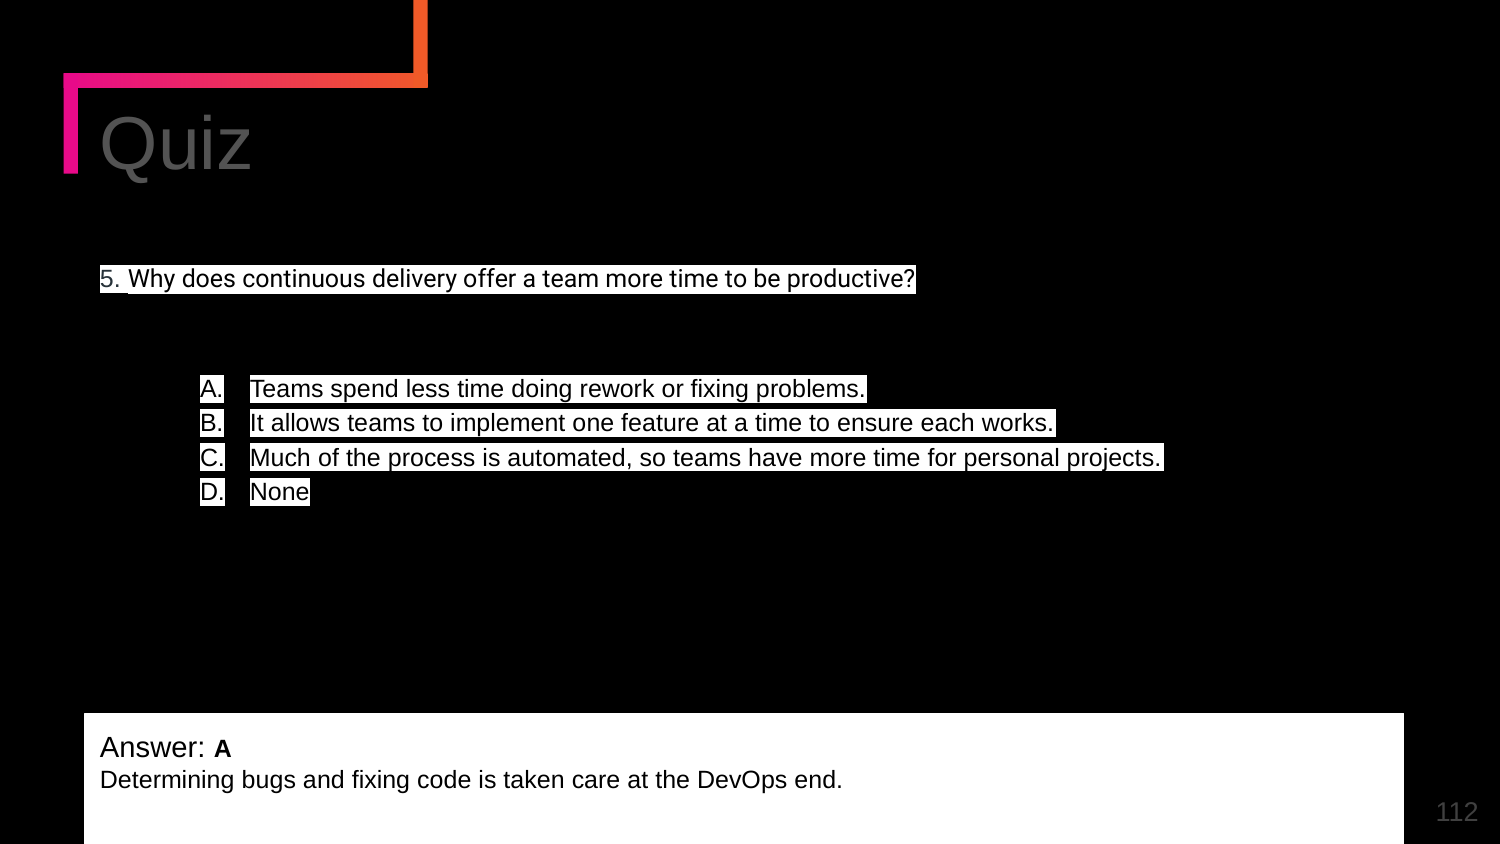

Quiz
5. Why does continuous delivery offer a team more time to be productive?
Teams spend less time doing rework or fixing problems.
It allows teams to implement one feature at a time to ensure each works.
Much of the process is automated, so teams have more time for personal projects.
None

Answer: A
Determining bugs and fixing code is taken care at the DevOps end.

112